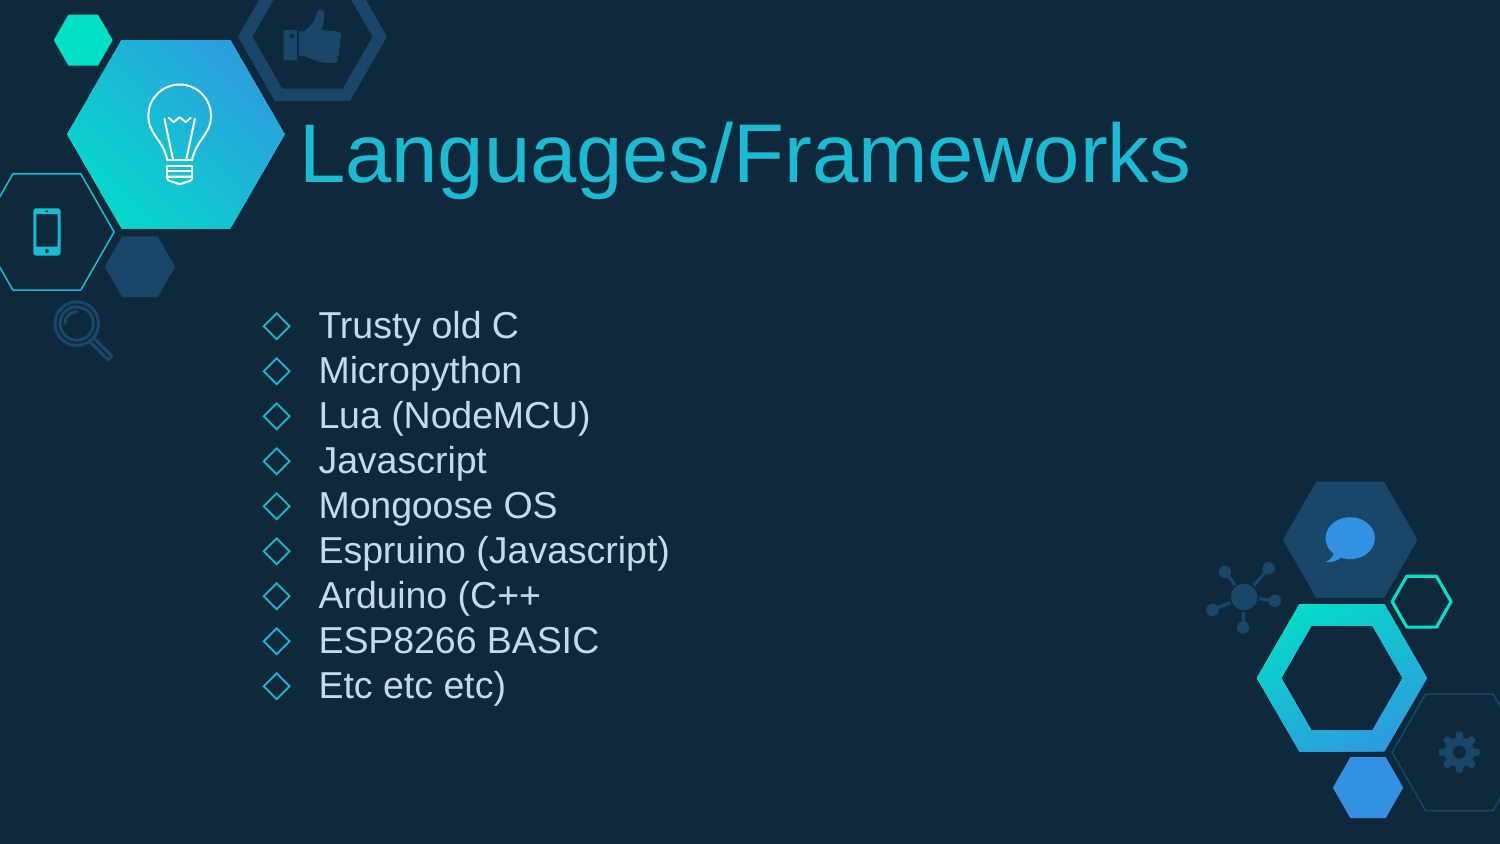

# Languages/Frameworks

Trusty old C
Micropython
Lua (NodeMCU)
Javascript
Mongoose OS
Espruino (Javascript)
Arduino (C++
ESP8266 BASIC
Etc etc etc)